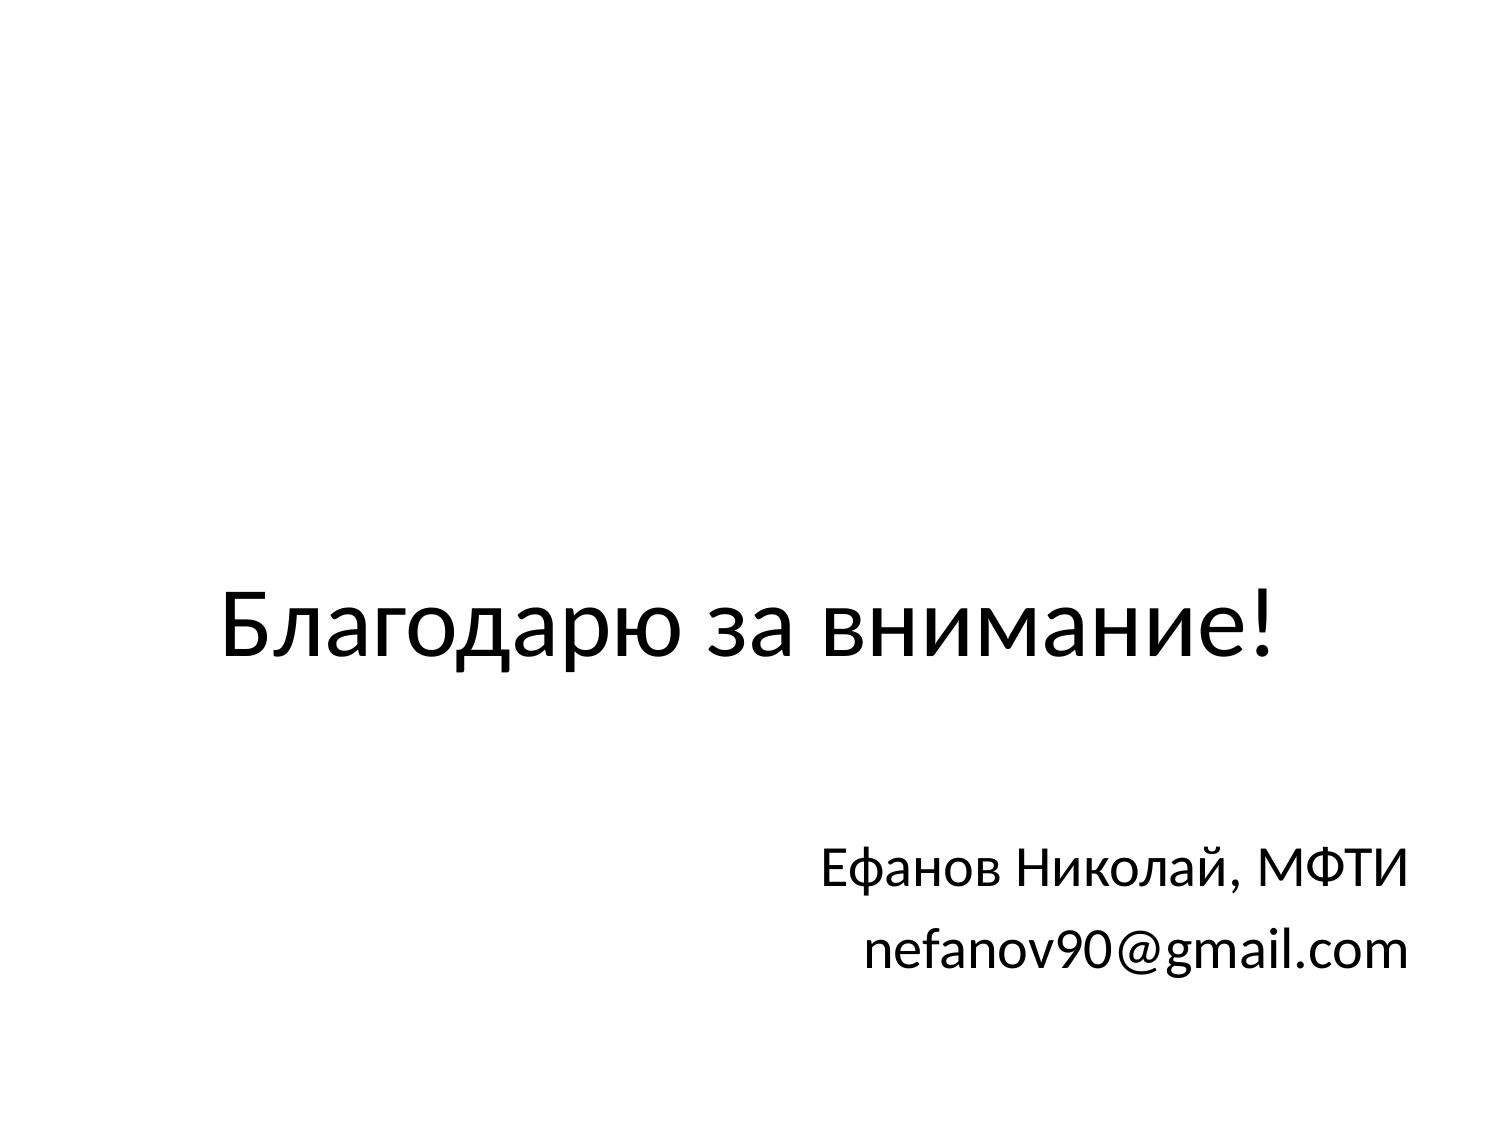

Благодарю за внимание!

Ефанов Николай, МФТИ
nefanov90@gmail.com